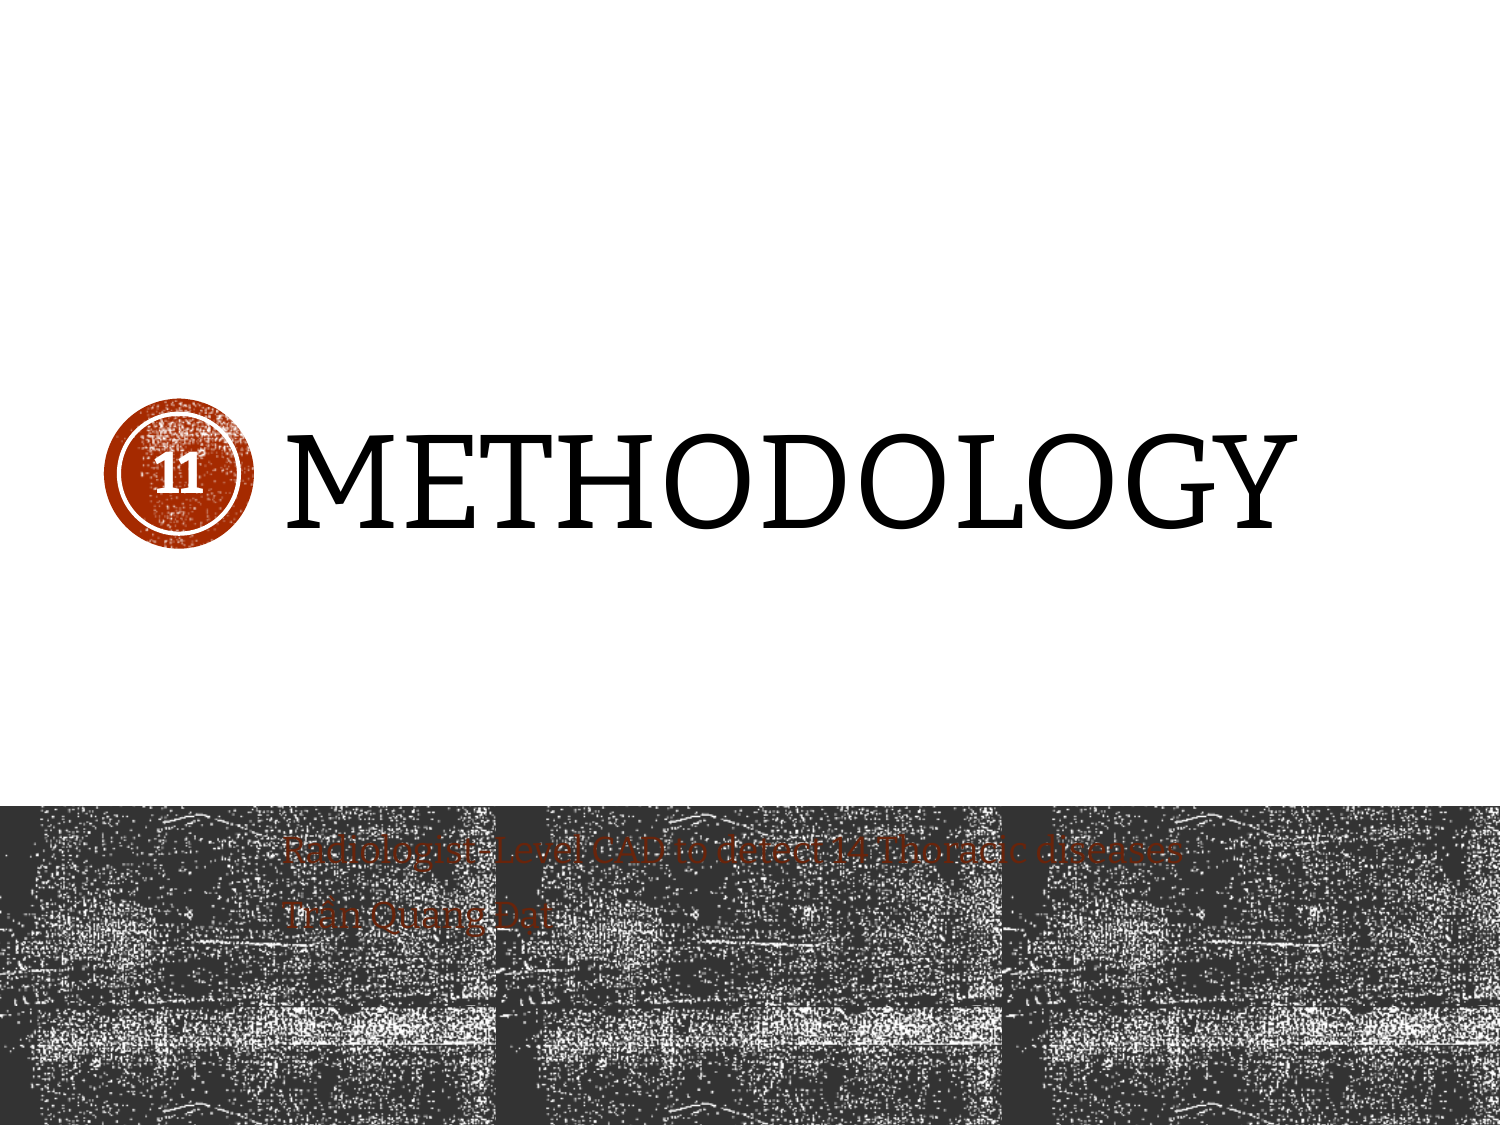

# Methodology
11
Radiologist-Level CAD to detect 14 Thoracic diseases
Trần Quang Đạt